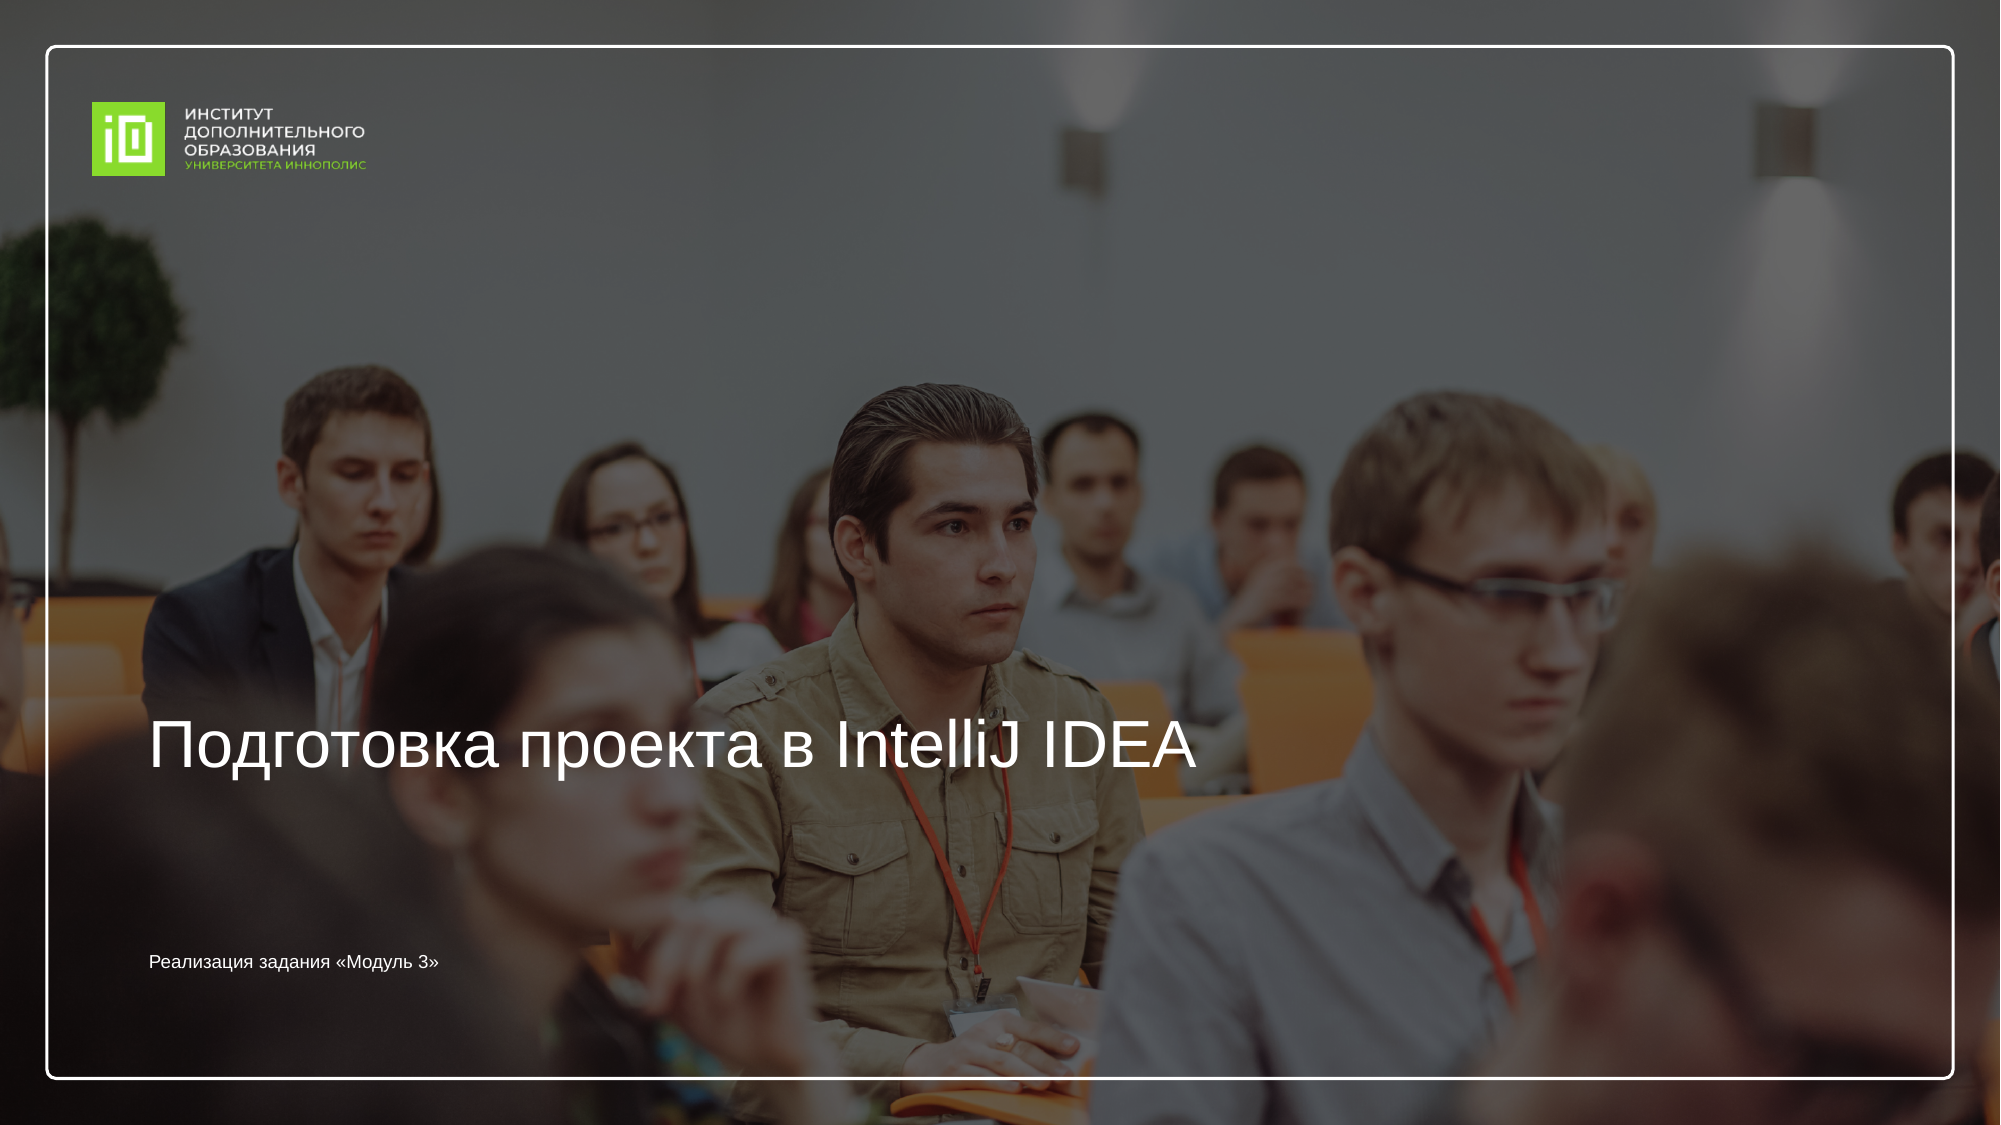

# Подготовка проекта в IntelliJ IDEA
Реализация задания «Модуль 3»